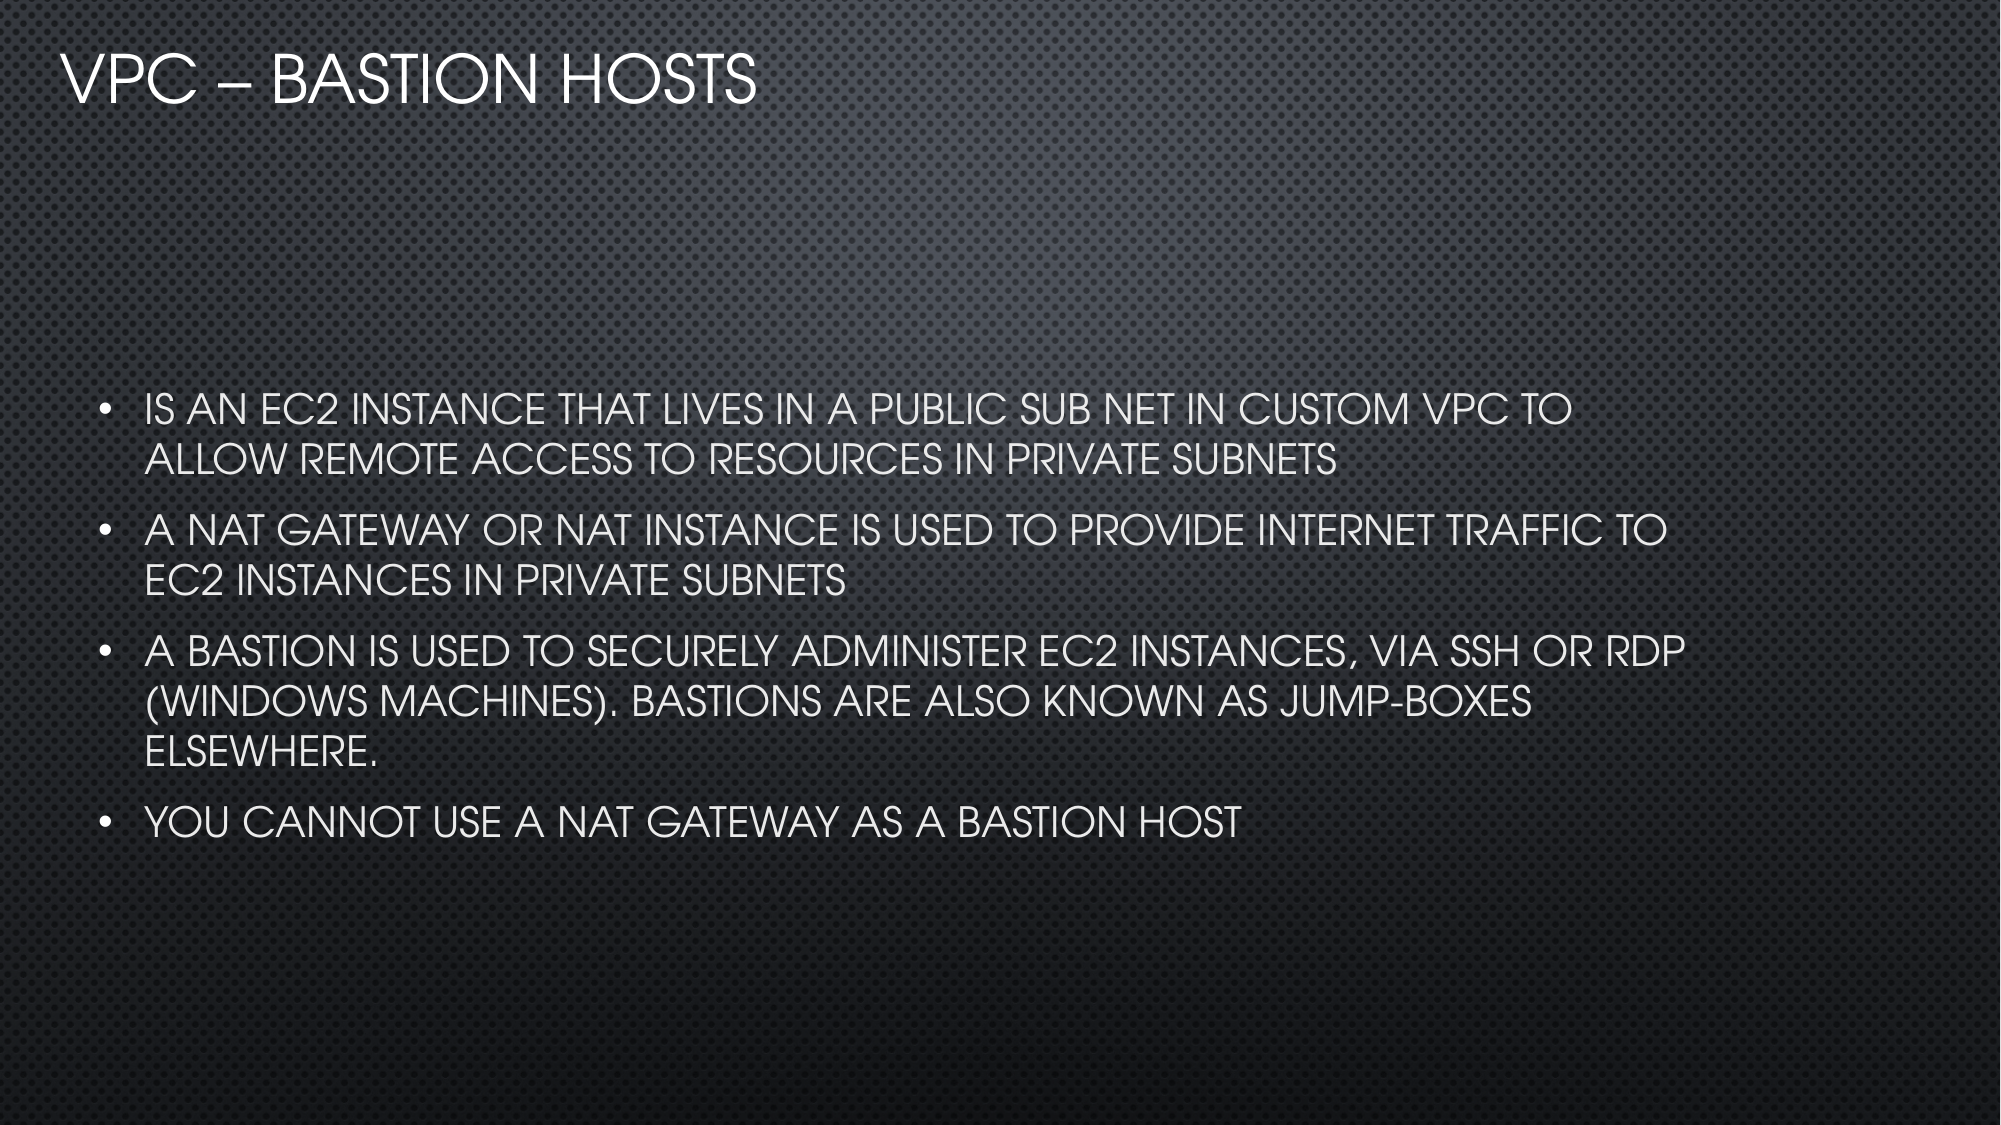

# VPC – bastion hosts

Is an EC2 instance that lives in a public sub net in custom VPC to allow remote access to resources in private subnets
A NAT Gateway or NAT instance is used to provide internet traffic to EC2 instances in private subnets
A bastion is used to securely administer EC2 instances, via SSH or RDP (windows machines). Bastions are also known as jump-boxes elsewhere.
You cannot use a NAT gateway as a bastion host